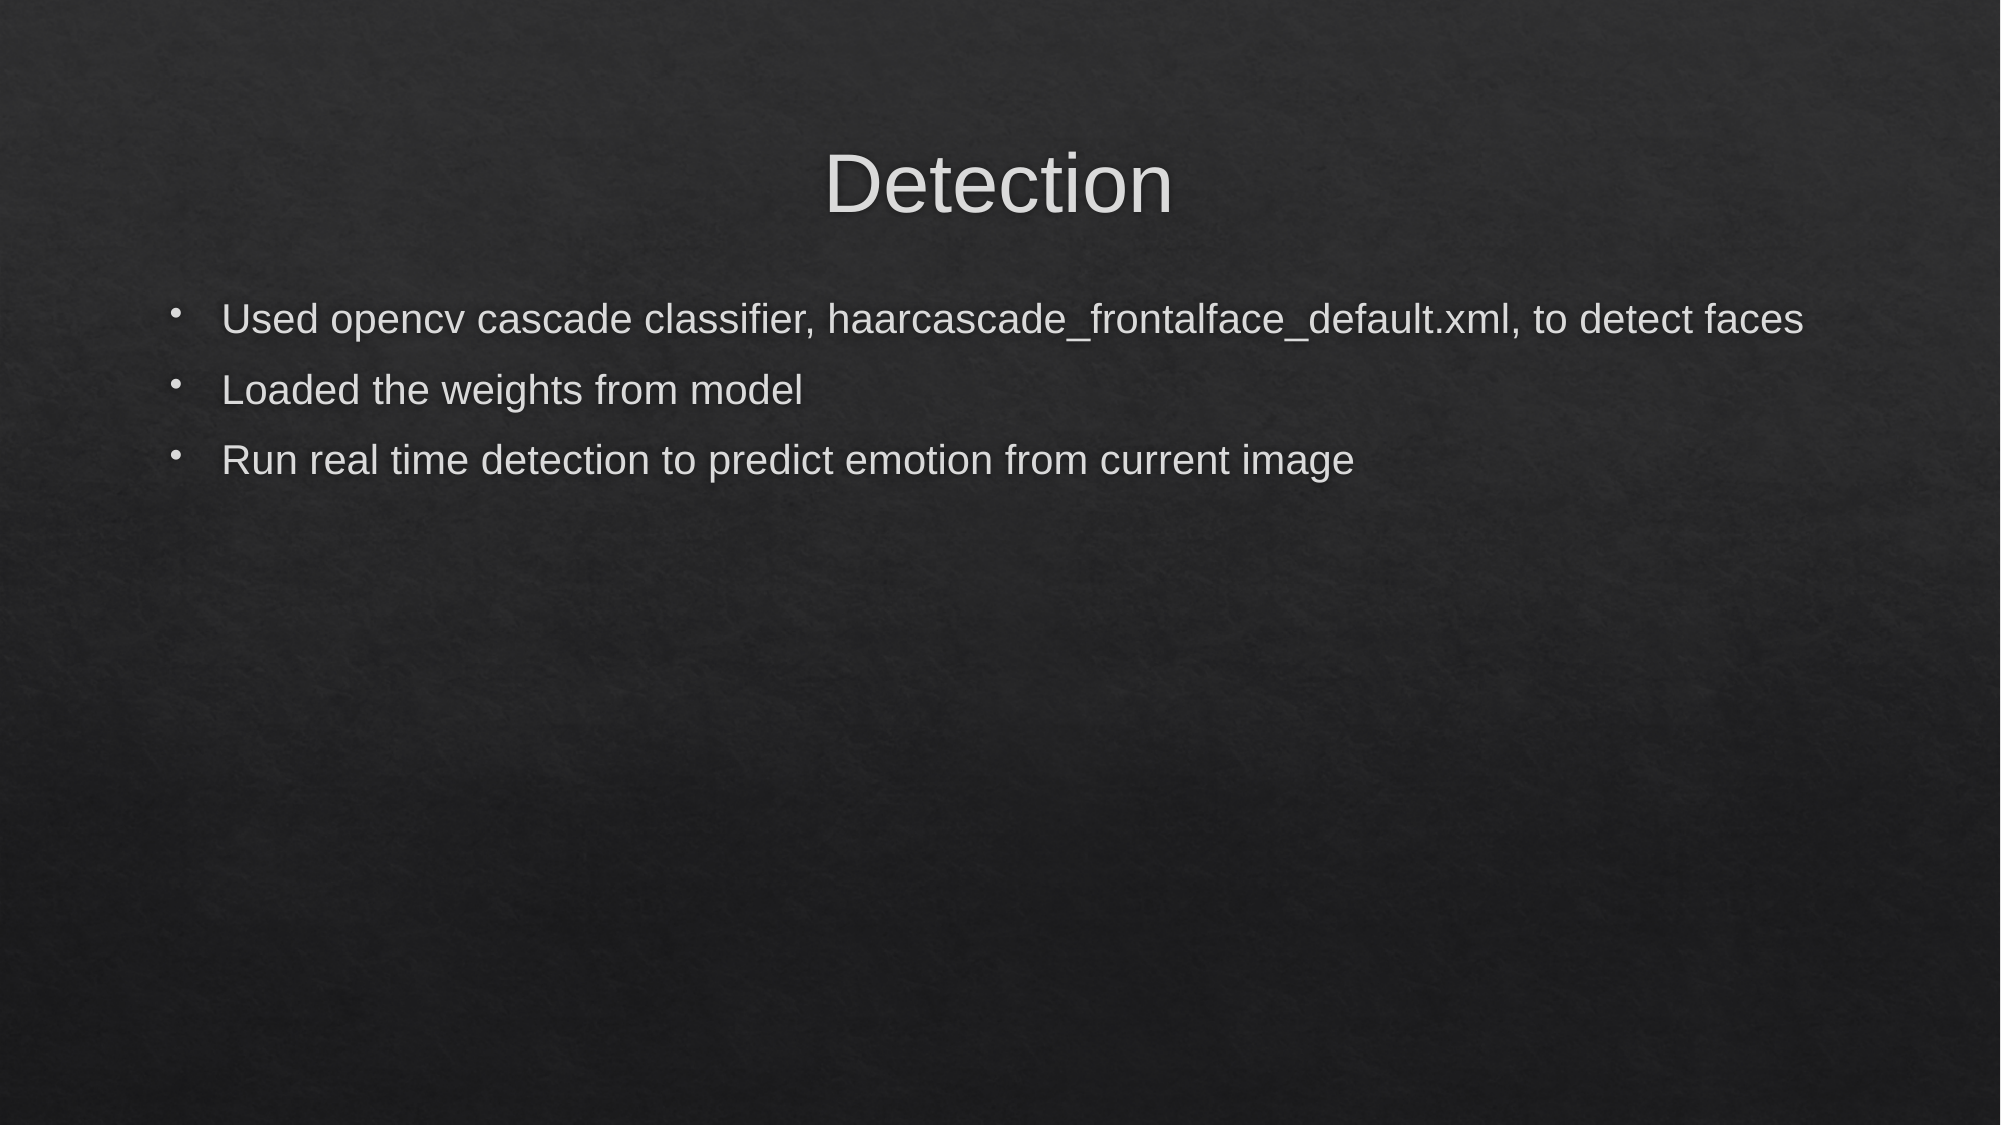

# Detection
Used opencv cascade classifier, haarcascade_frontalface_default.xml, to detect faces
Loaded the weights from model
Run real time detection to predict emotion from current image